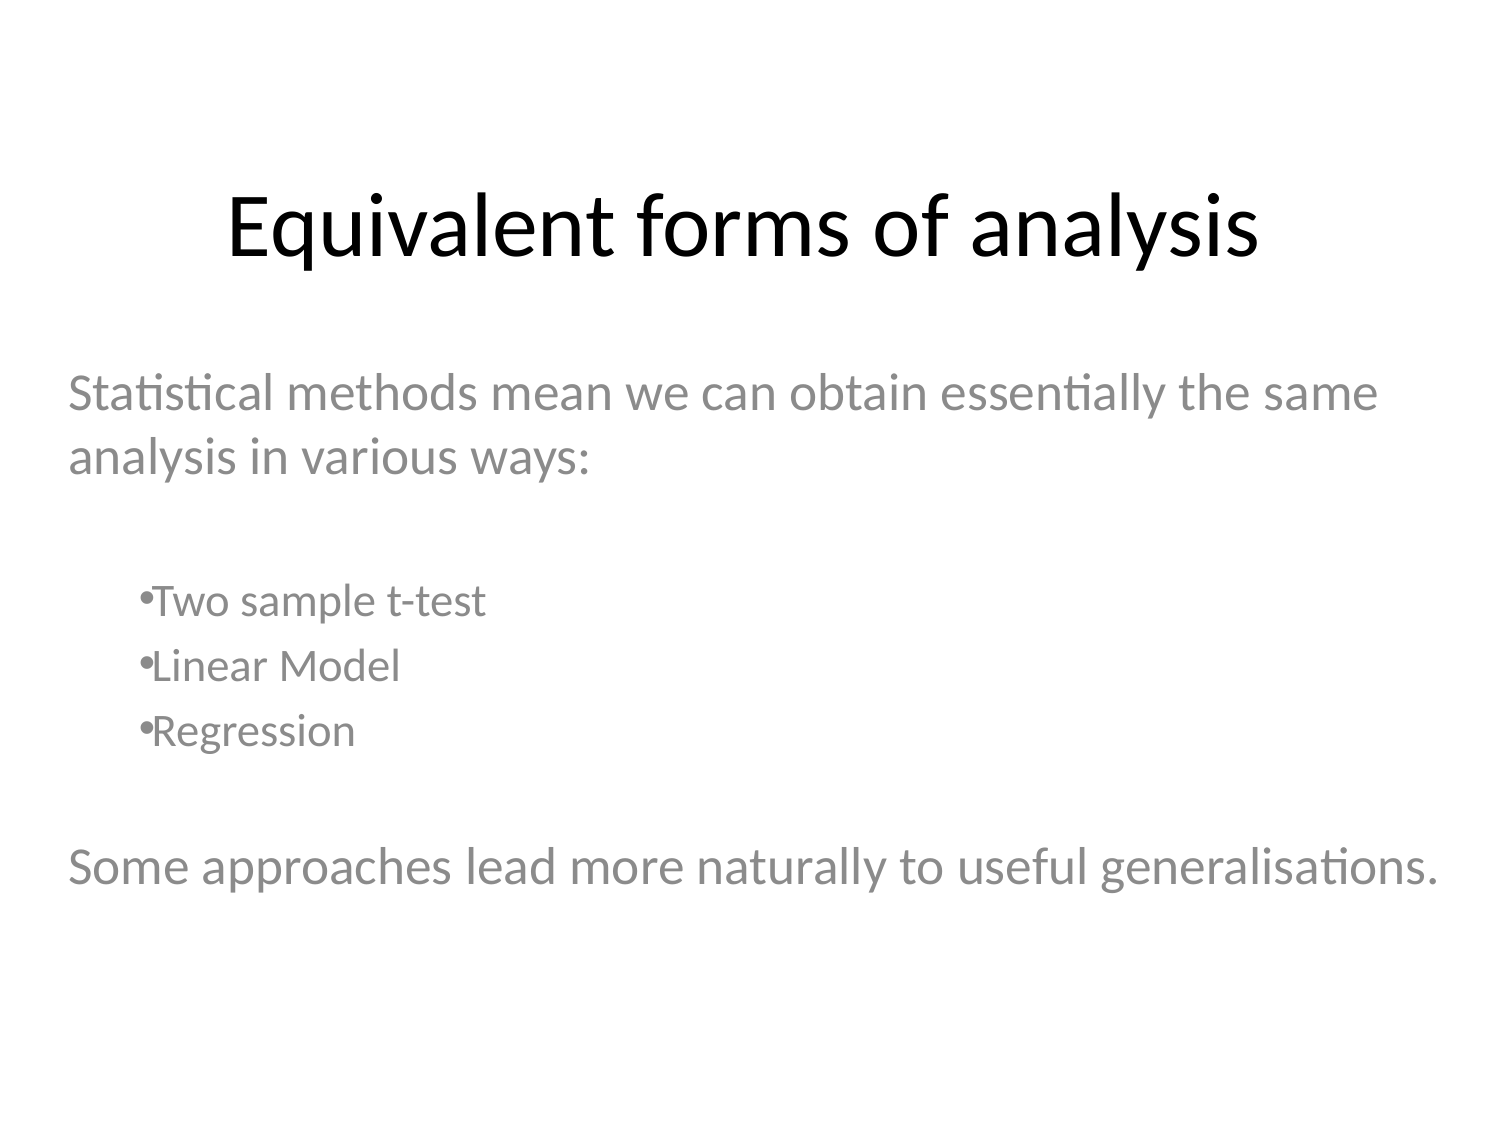

# Equivalent forms of analysis
Statistical methods mean we can obtain essentially the same analysis in various ways:

Two sample t-test
Linear Model
Regression

Some approaches lead more naturally to useful generalisations.